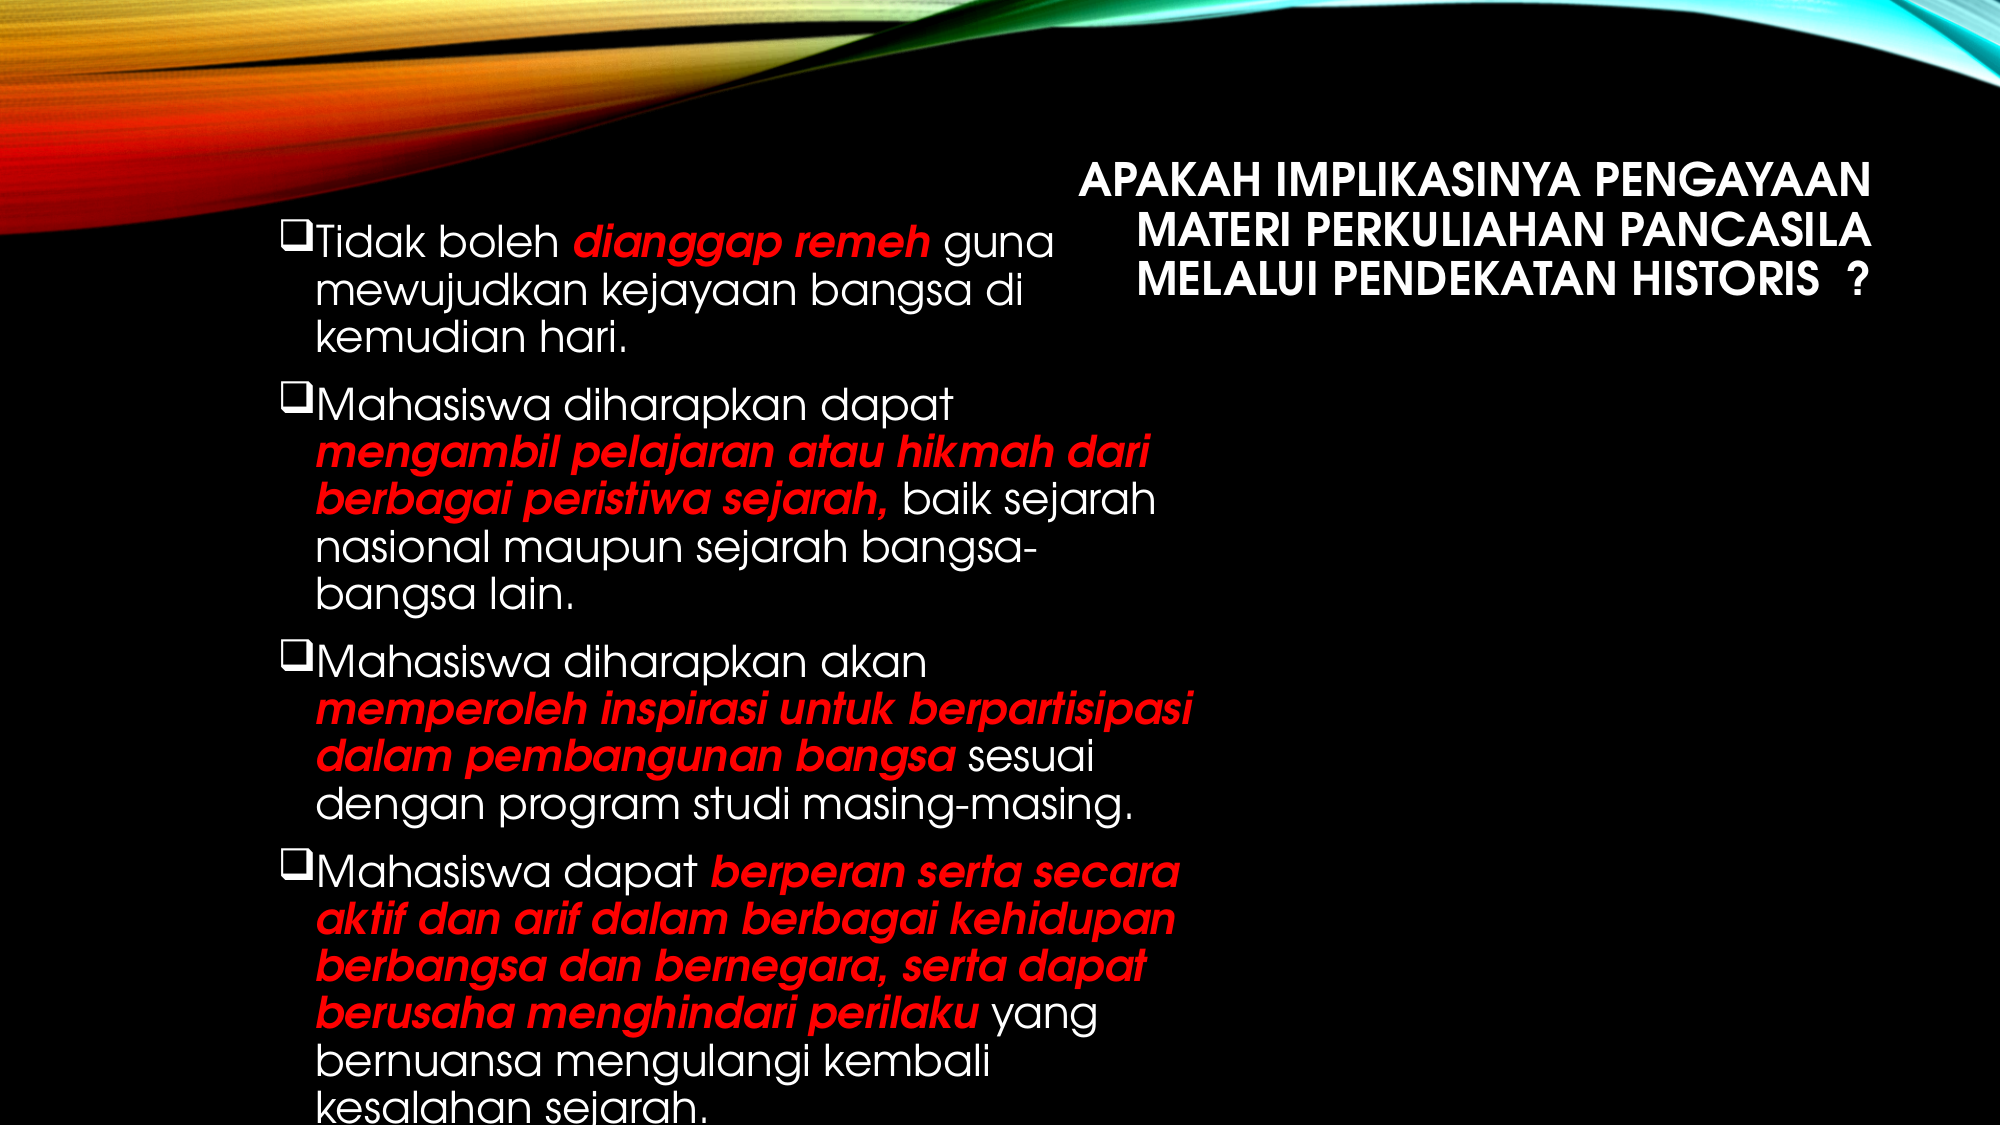

# Apakah Implikasinya Pengayaan Materi Perkuliahan Pancasila Melalui Pendekatan Historis  ?
Tidak boleh dianggap remeh guna mewujudkan kejayaan bangsa di kemudian hari.
Mahasiswa diharapkan dapat mengambil pelajaran atau hikmah dari berbagai peristiwa sejarah, baik sejarah nasional maupun sejarah bangsa-bangsa lain.
Mahasiswa diharapkan akan memperoleh inspirasi untuk berpartisipasi dalam pembangunan bangsa sesuai dengan program studi masing-masing.
Mahasiswa dapat berperan serta secara aktif dan arif dalam berbagai kehidupan berbangsa dan bernegara, serta dapat berusaha menghindari perilaku yang bernuansa mengulangi kembali kesalahan sejarah.